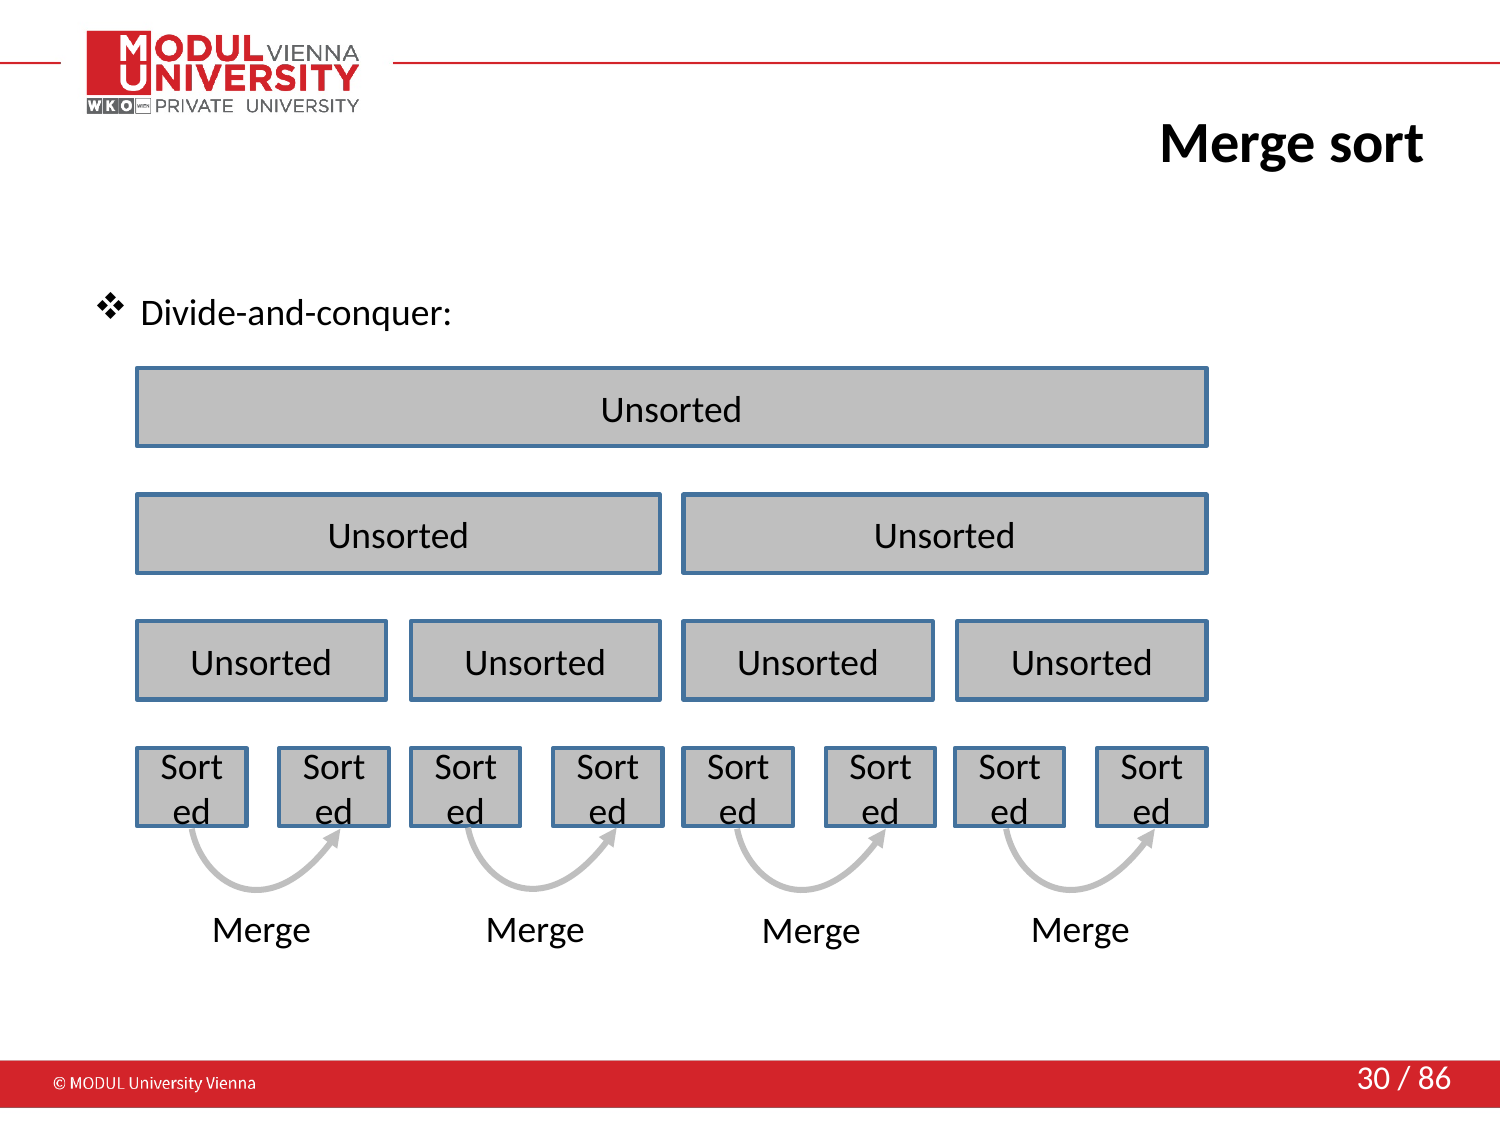

# Merge sort
Divide-and-conquer:
Unsorted
Unsorted
Unsorted
Unsorted
Unsorted
Unsorted
Unsorted
Sorted
Sorted
Sorted
Sorted
Sorted
Sorted
Sorted
Sorted

Merge
Merge
Merge
Merge